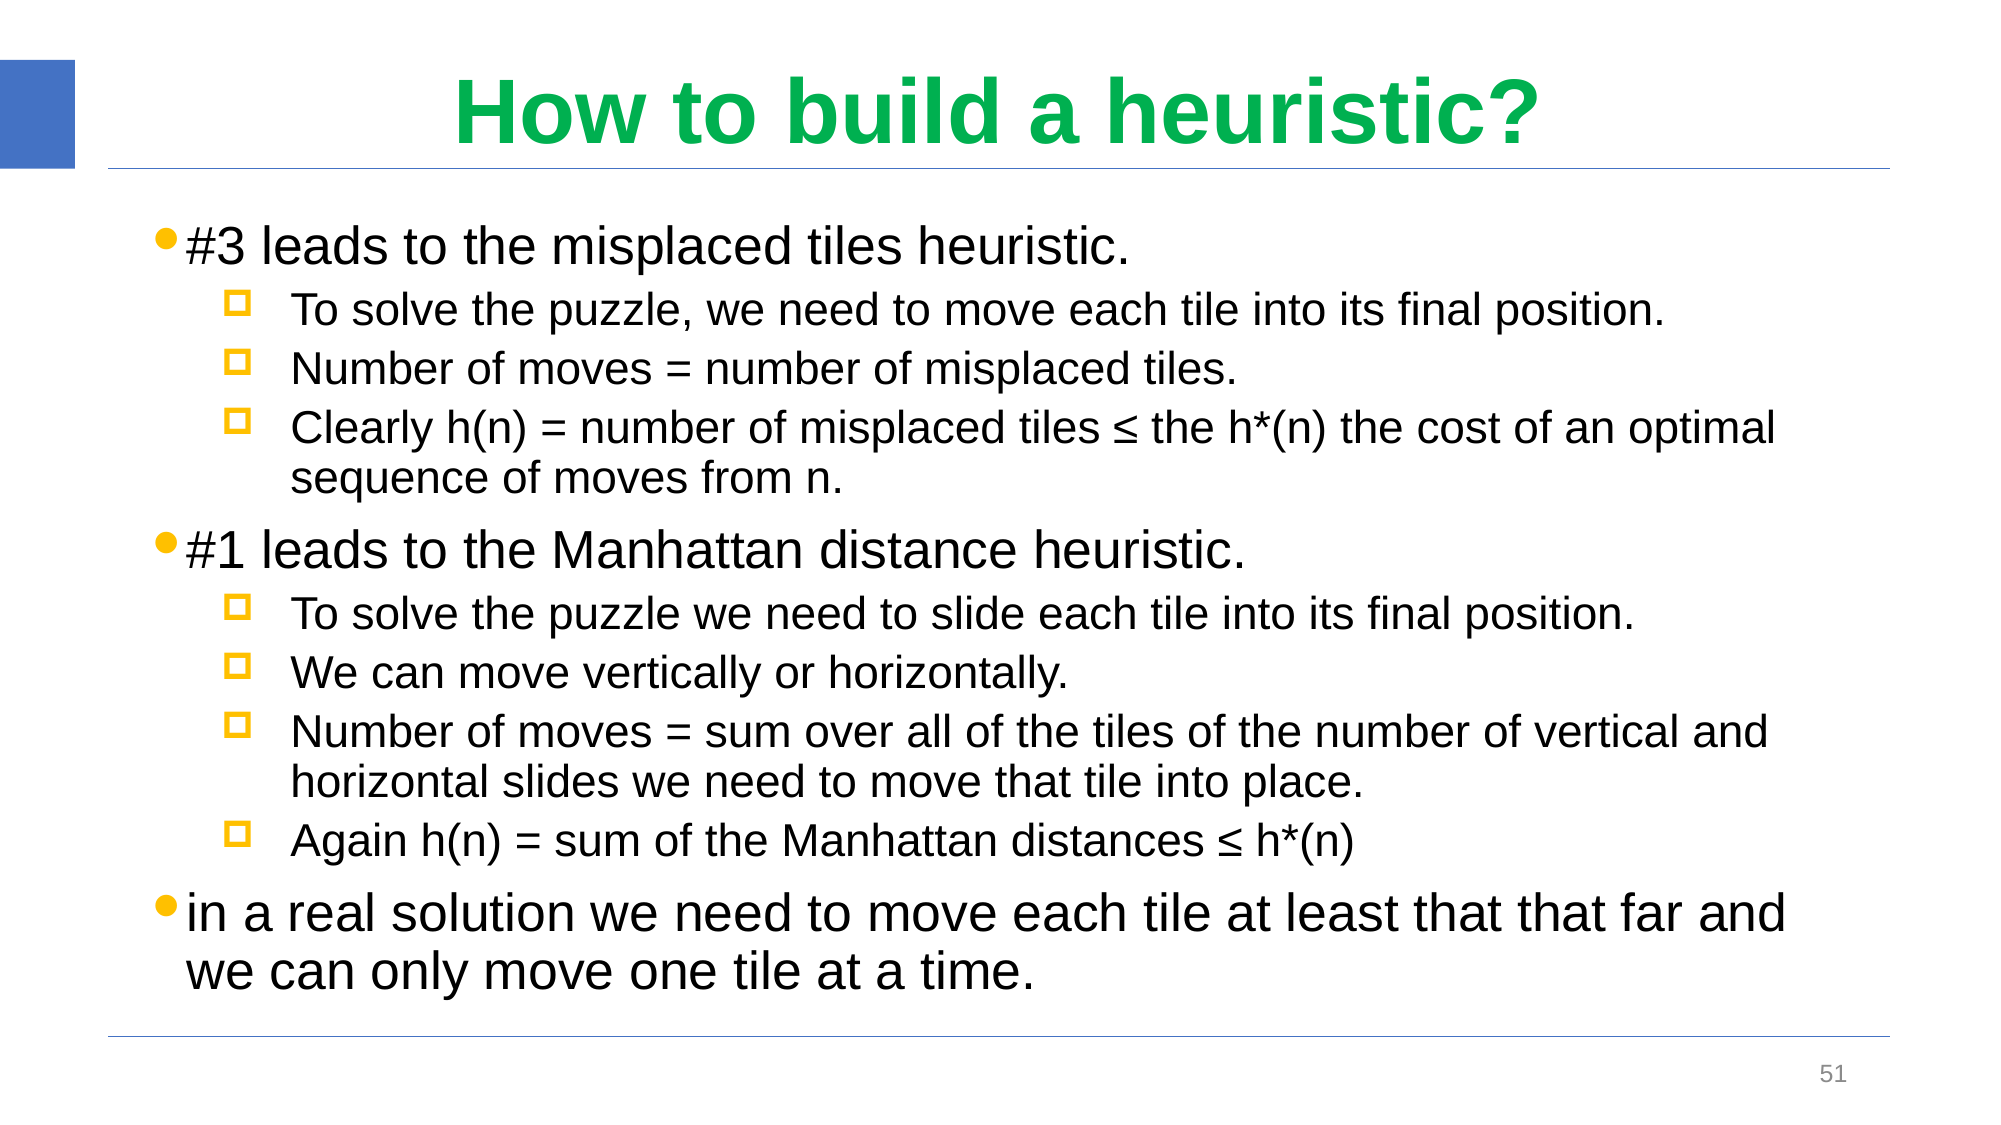

# How to build a heuristic?
#3 leads to the misplaced tiles heuristic.
To solve the puzzle, we need to move each tile into its final position.
Number of moves = number of misplaced tiles.
Clearly h(n) = number of misplaced tiles ≤ the h*(n) the cost of an optimal sequence of moves from n.
#1 leads to the Manhattan distance heuristic.
To solve the puzzle we need to slide each tile into its final position.
We can move vertically or horizontally.
Number of moves = sum over all of the tiles of the number of vertical and horizontal slides we need to move that tile into place.
Again h(n) = sum of the Manhattan distances ≤ h*(n)
in a real solution we need to move each tile at least that that far and we can only move one tile at a time.

51